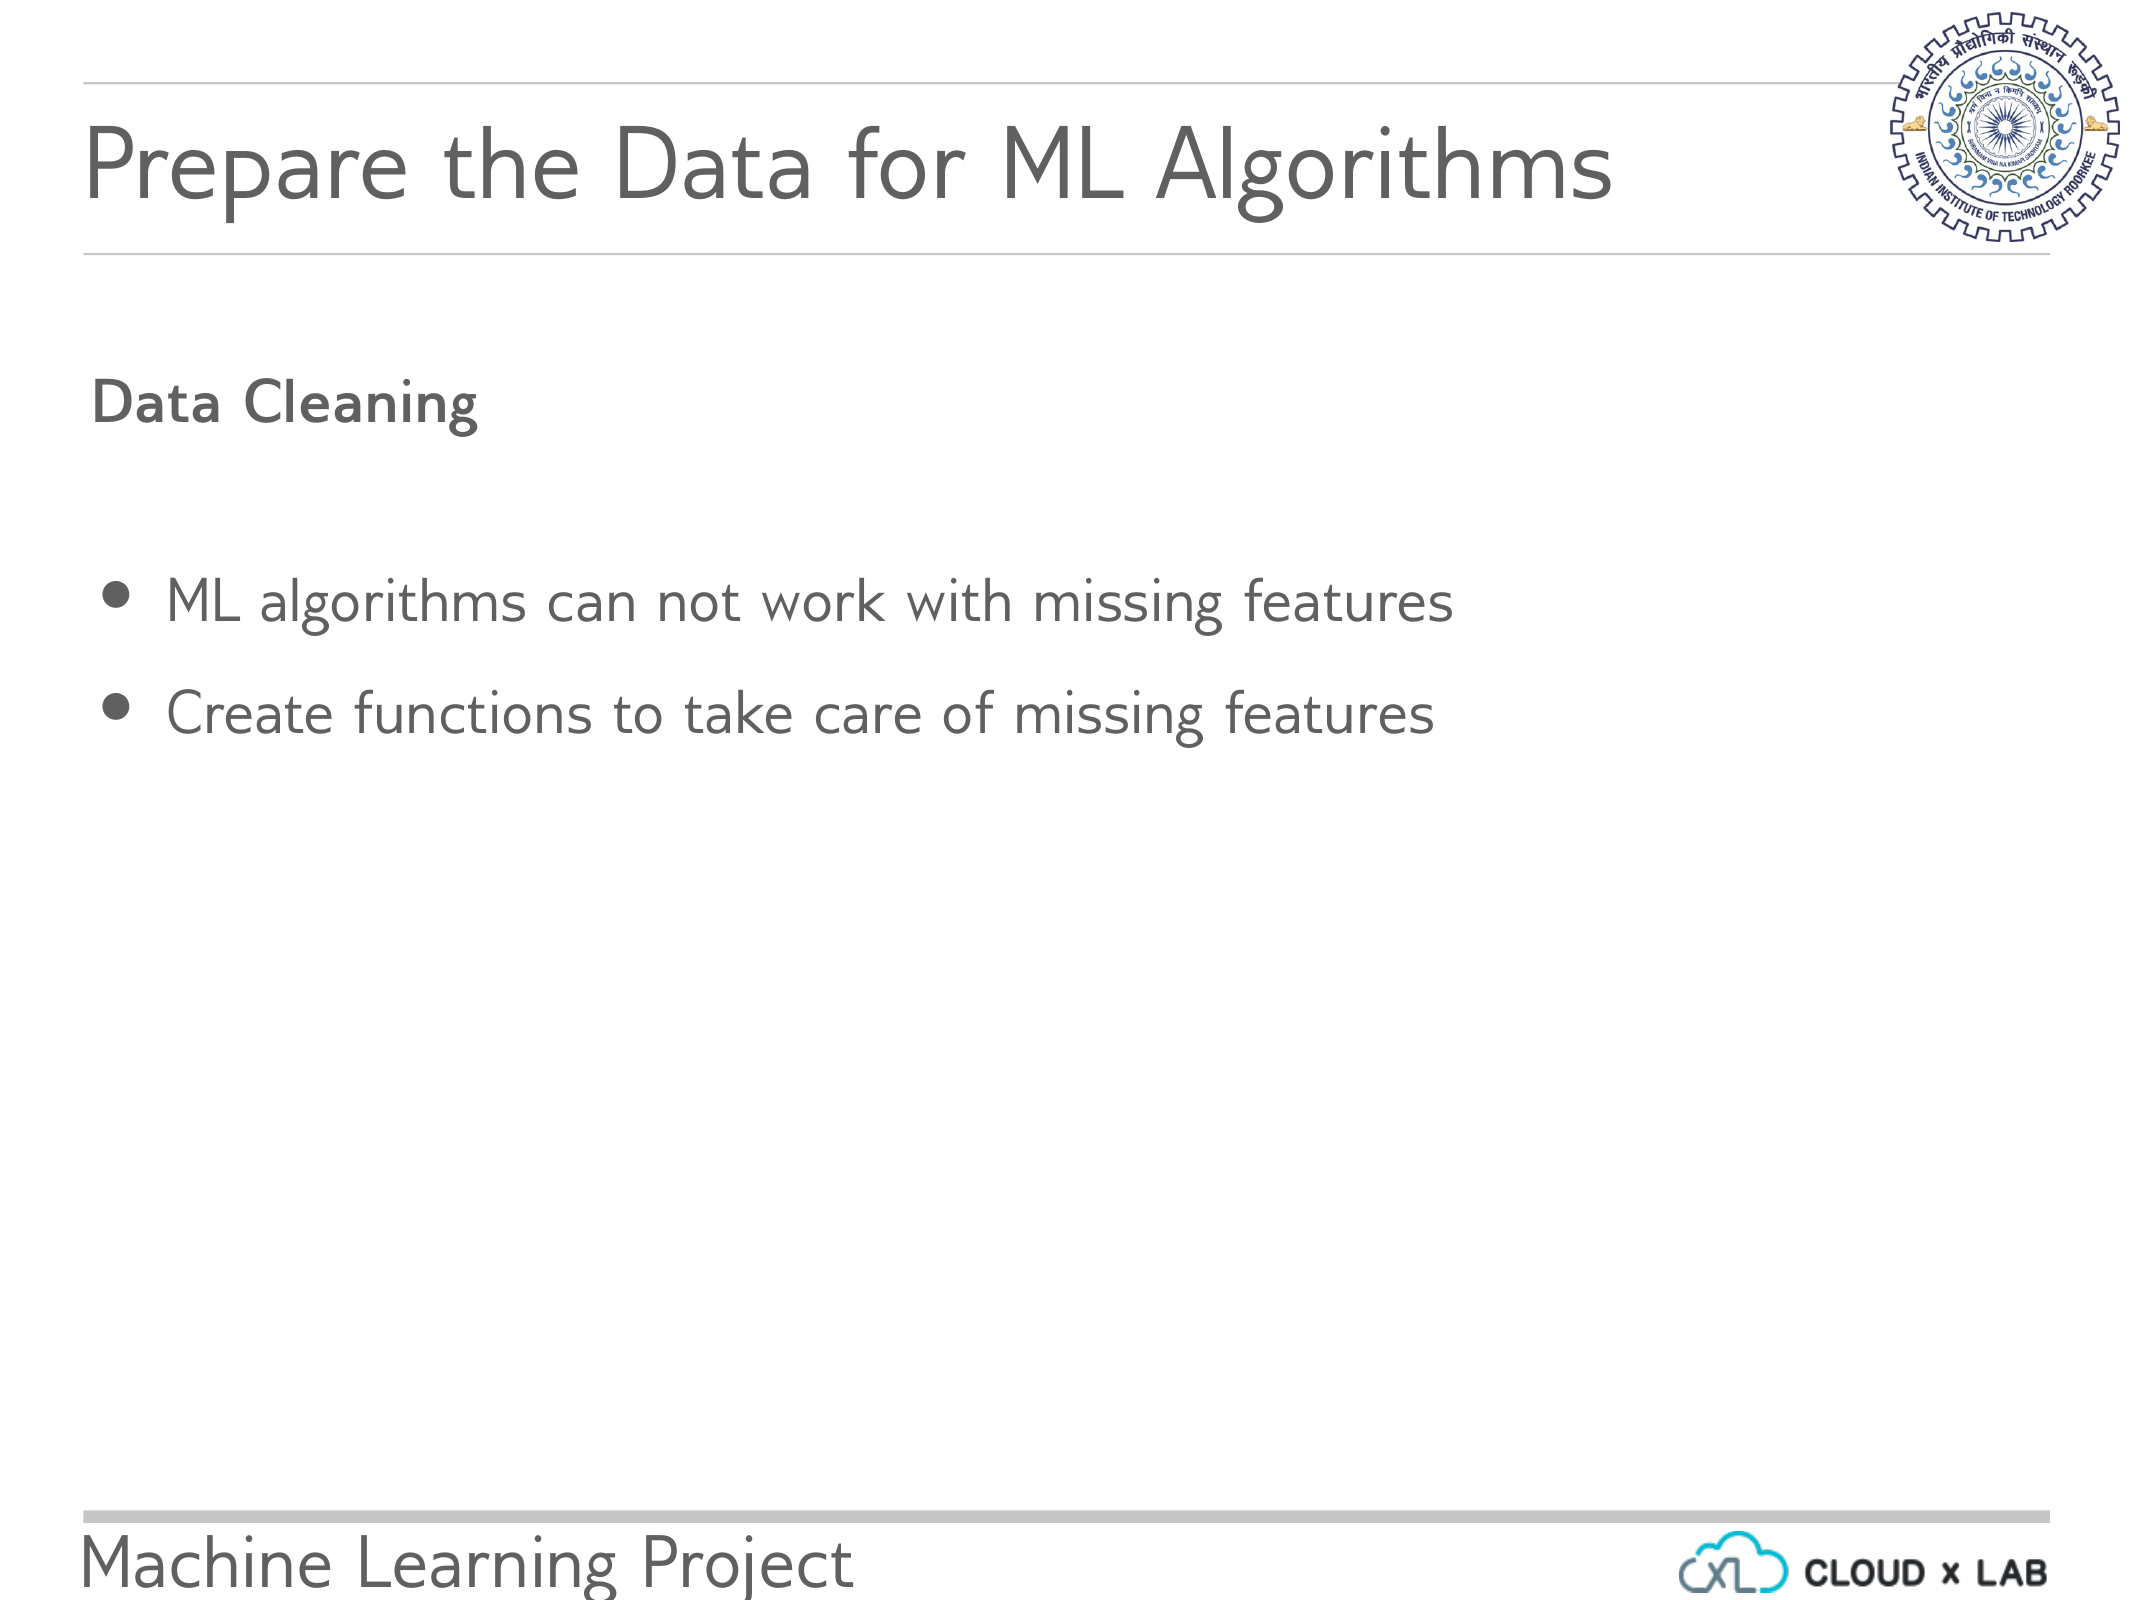

Prepare the Data for ML Algorithms
Data Cleaning

ML algorithms can not work with missing features
Create functions to take care of missing features